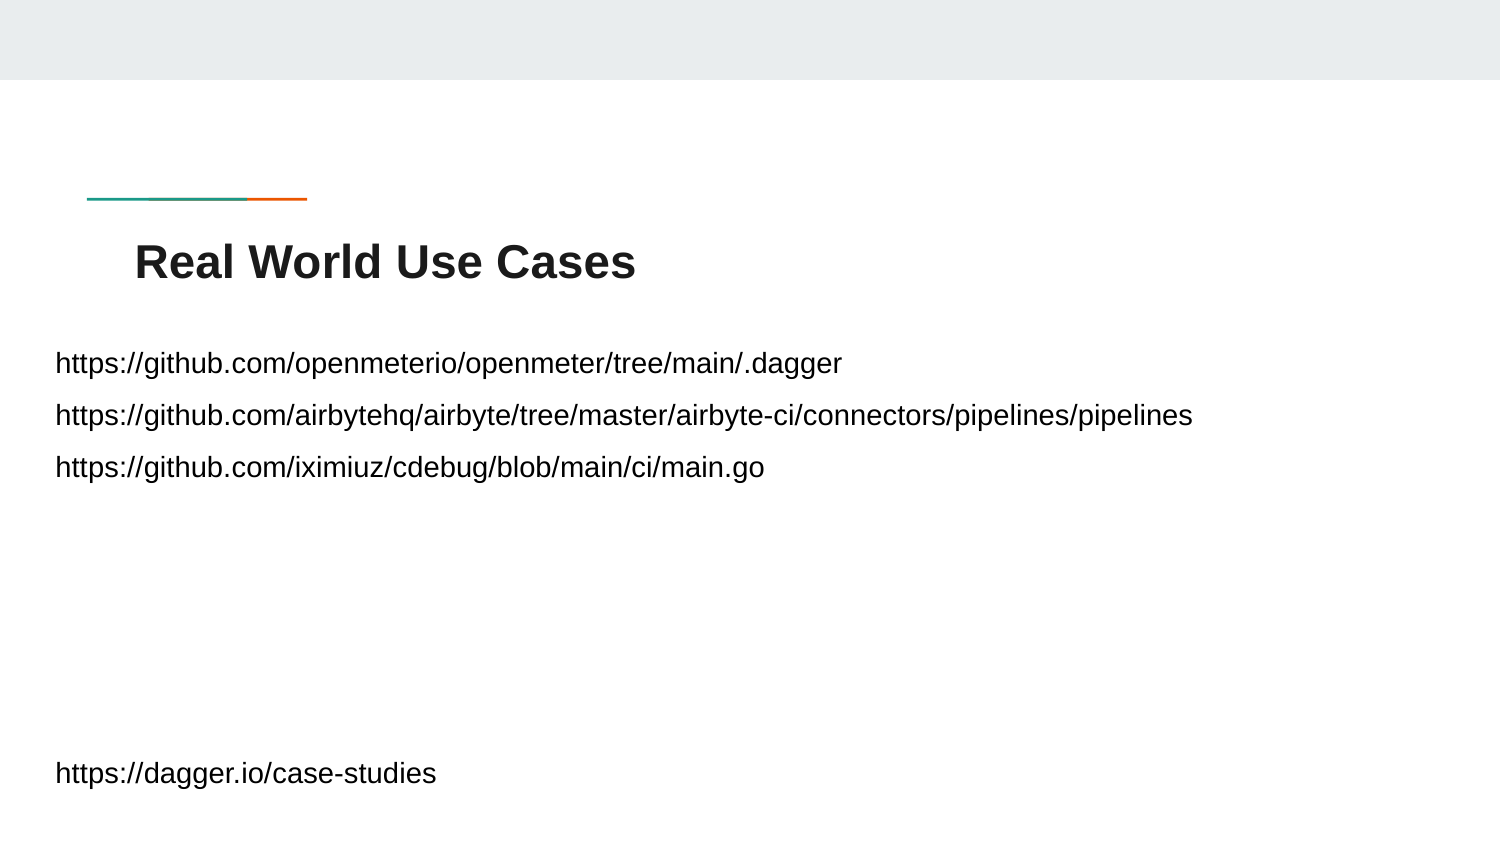

# Real World Use Cases
https://github.com/openmeterio/openmeter/tree/main/.dagger
https://github.com/airbytehq/airbyte/tree/master/airbyte-ci/connectors/pipelines/pipelines
https://github.com/iximiuz/cdebug/blob/main/ci/main.go
https://dagger.io/case-studies